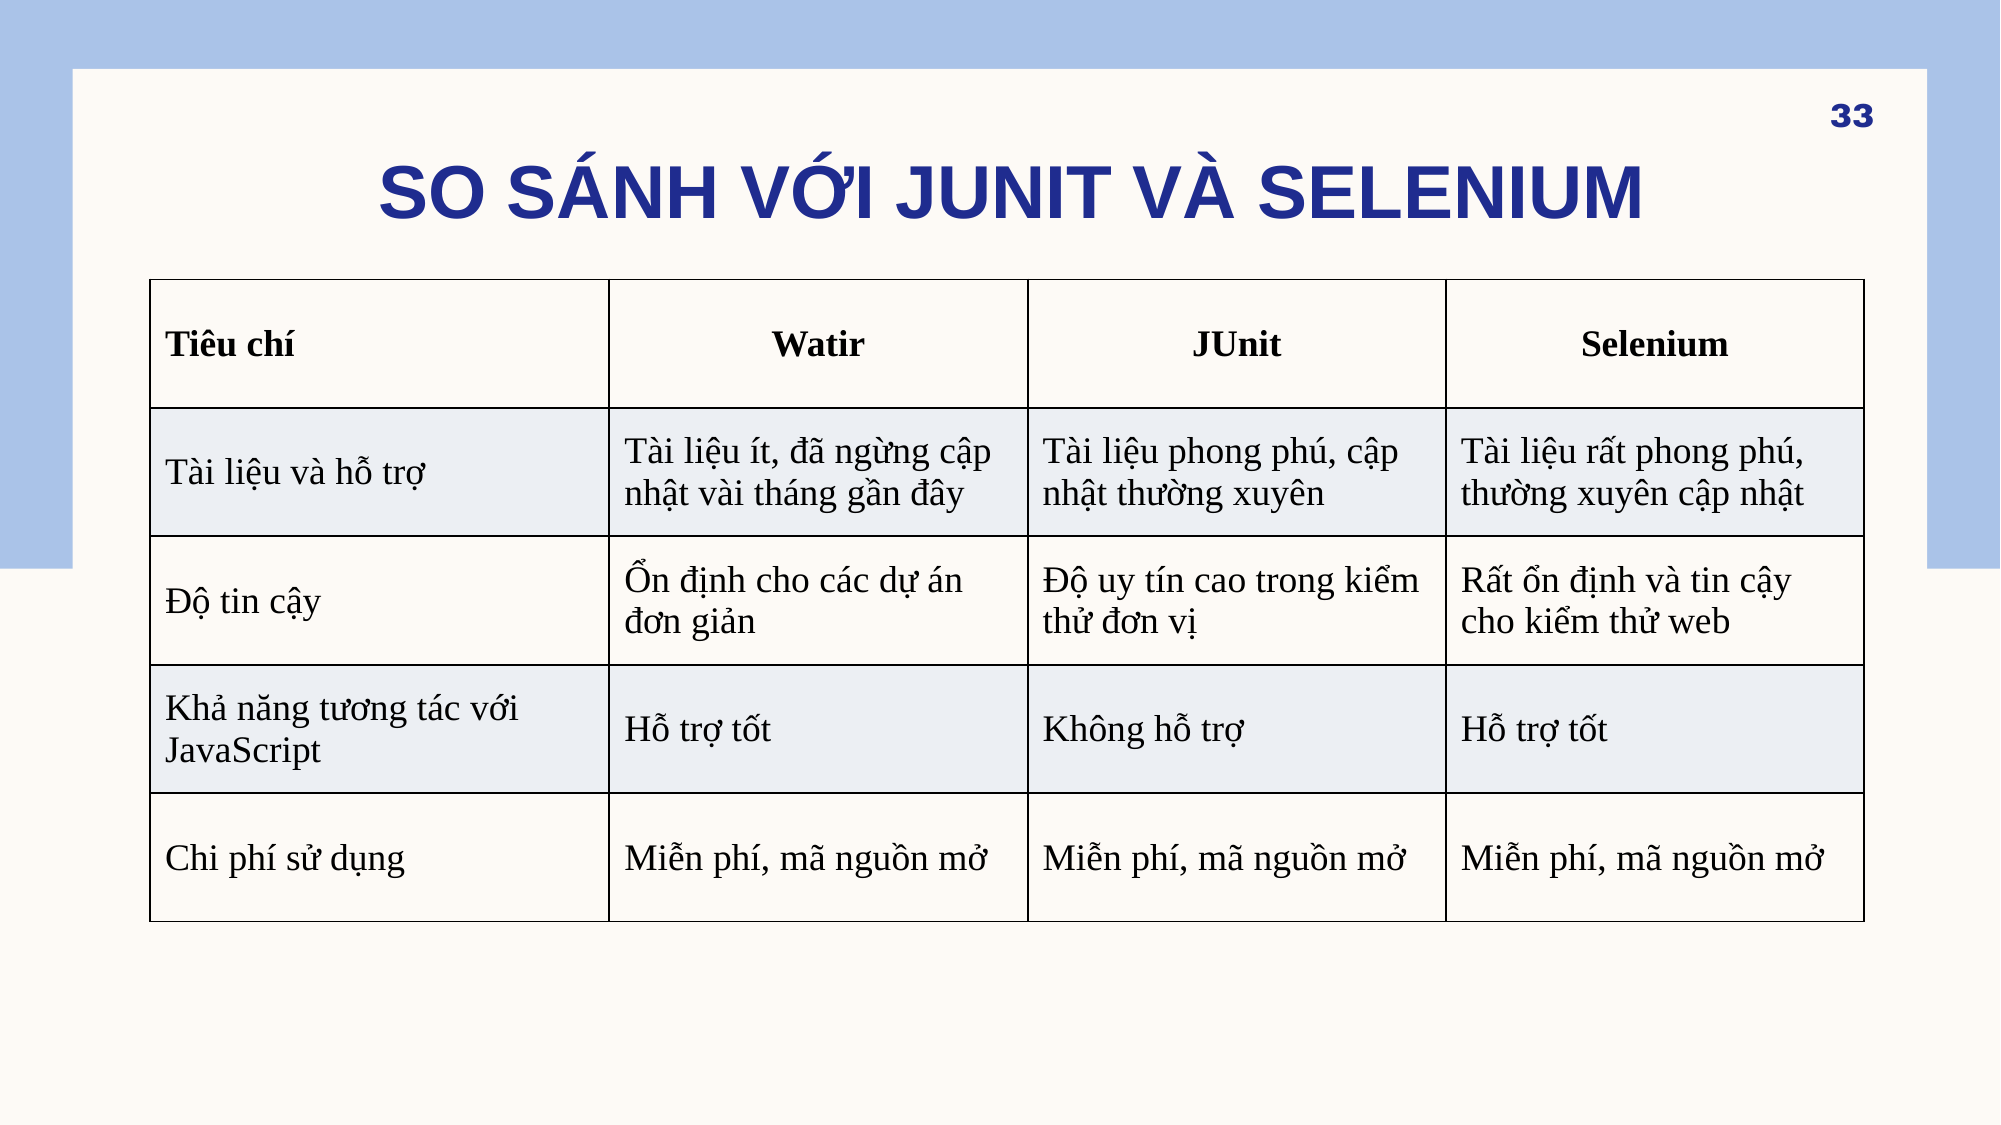

33
# So sánh với junit và selenium
| Tiêu chí | Watir | JUnit | Selenium |
| --- | --- | --- | --- |
| Tài liệu và hỗ trợ | Tài liệu ít, đã ngừng cập nhật vài tháng gần đây | Tài liệu phong phú, cập nhật thường xuyên | Tài liệu rất phong phú, thường xuyên cập nhật |
| Độ tin cậy | Ổn định cho các dự án đơn giản | Độ uy tín cao trong kiểm thử đơn vị | Rất ổn định và tin cậy cho kiểm thử web |
| Khả năng tương tác với JavaScript | Hỗ trợ tốt | Không hỗ trợ | Hỗ trợ tốt |
| Chi phí sử dụng | Miễn phí, mã nguồn mở | Miễn phí, mã nguồn mở | Miễn phí, mã nguồn mở |